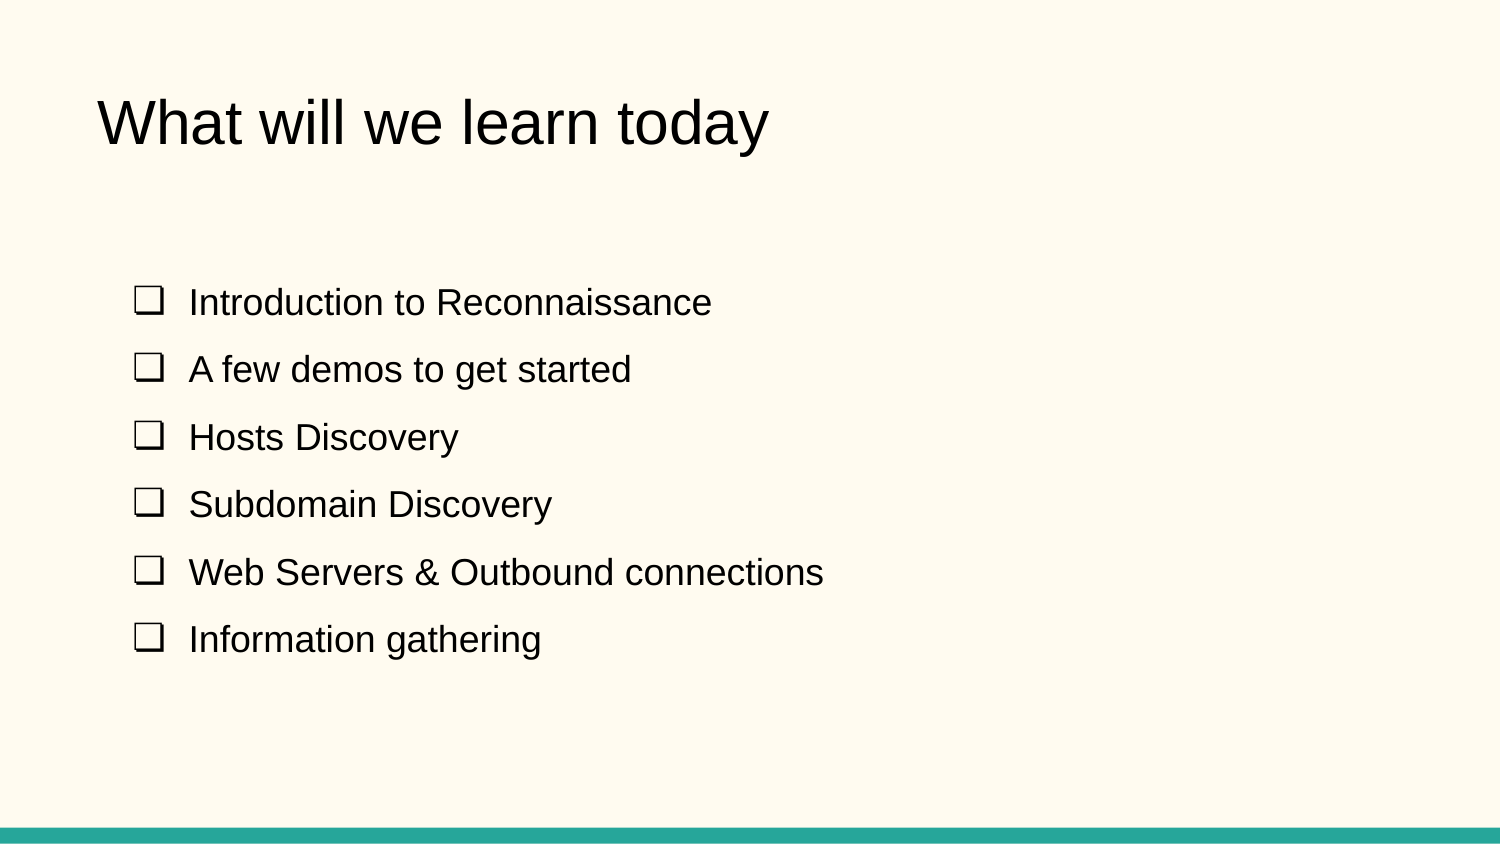

# What will we learn today
Introduction to Reconnaissance
A few demos to get started
Hosts Discovery
Subdomain Discovery
Web Servers & Outbound connections
Information gathering